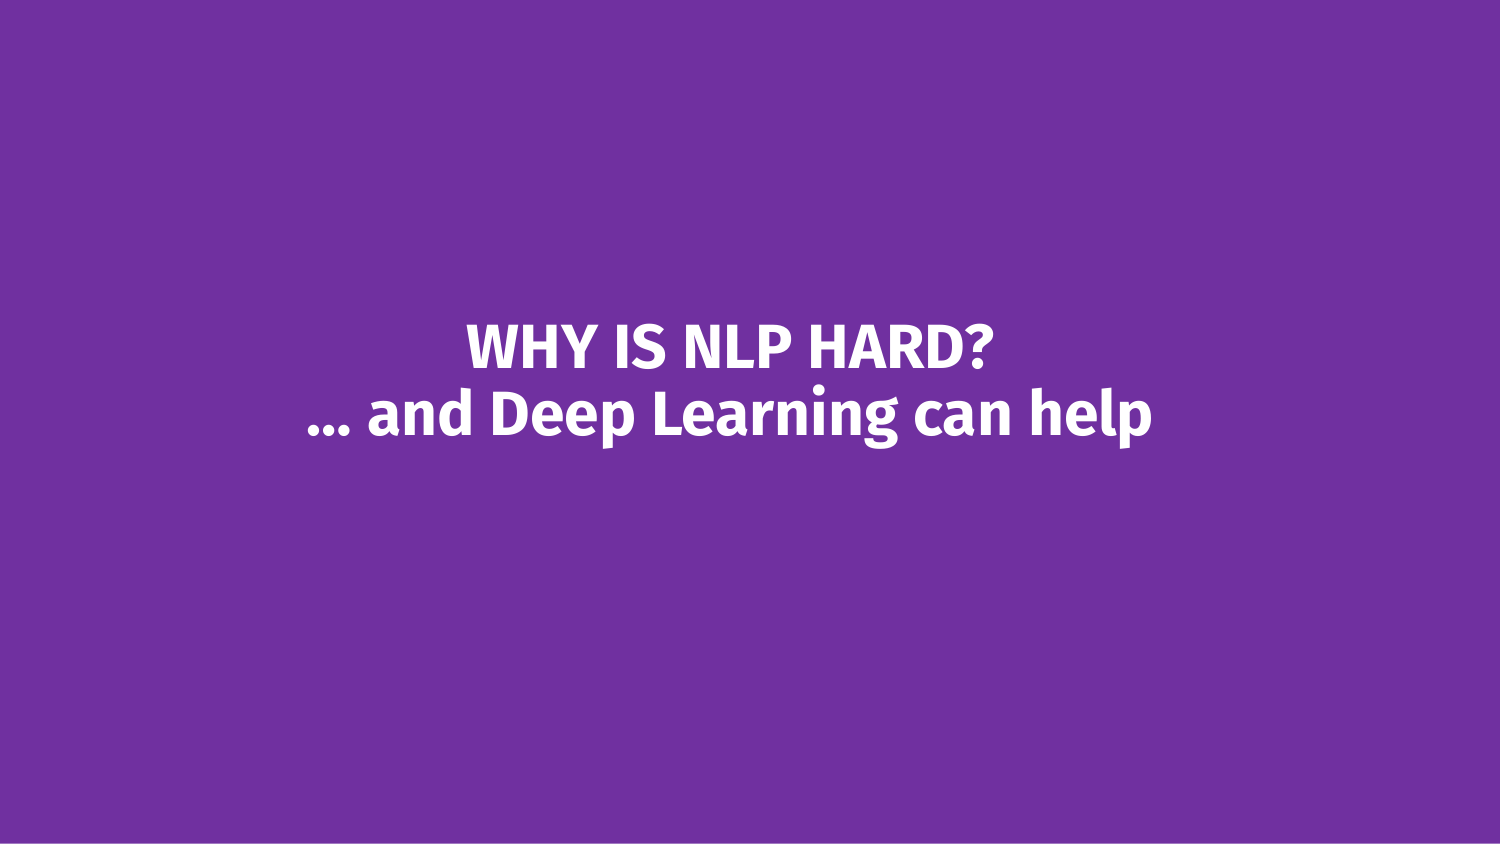

WHY IS NLP HARD?
… and Deep Learning can help